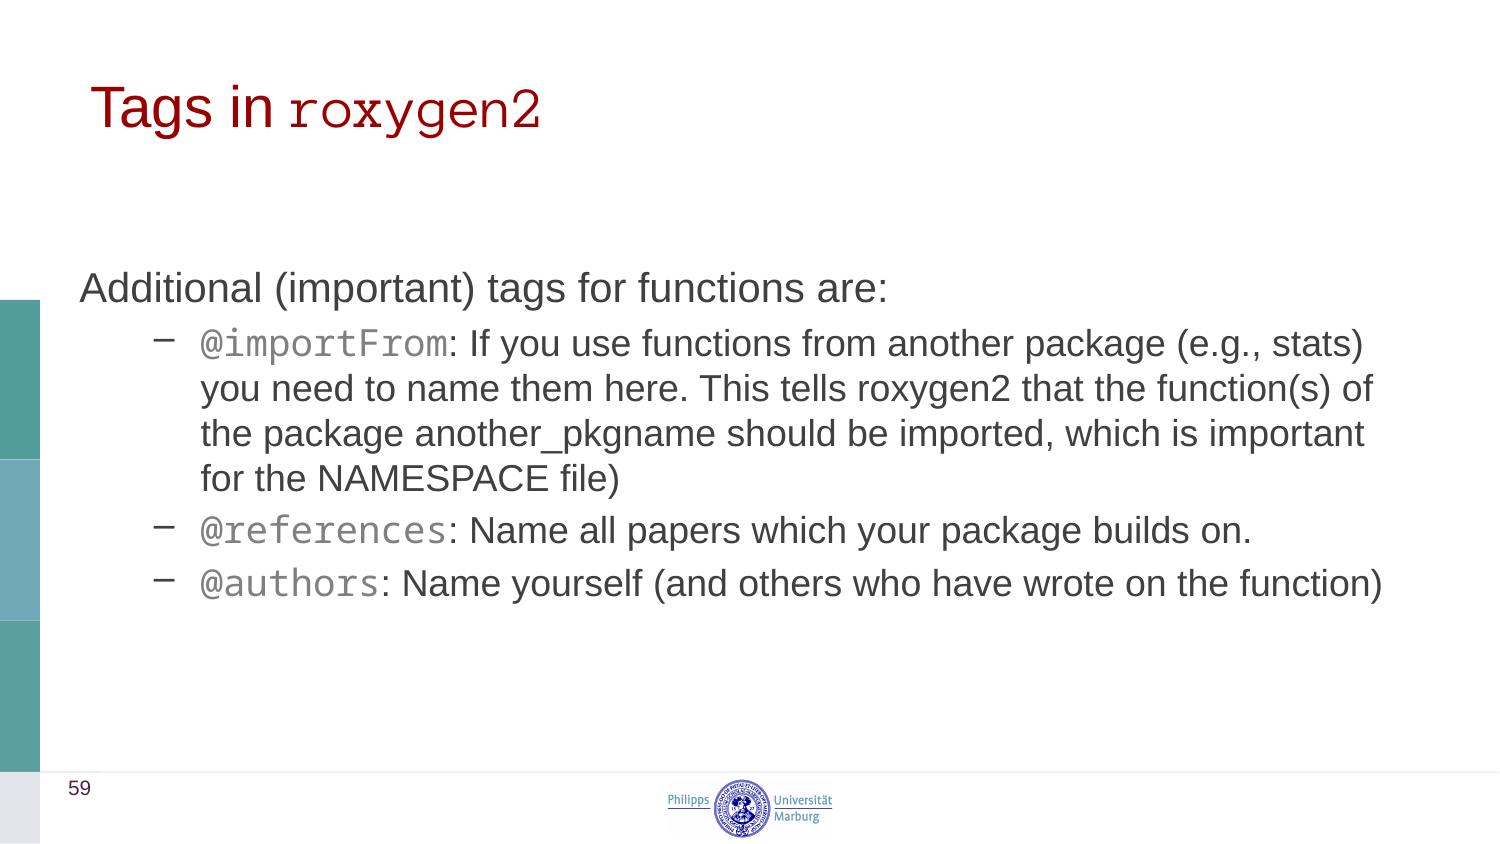

# Tags in roxygen2
Additional (important) tags for functions are:
@importFrom: If you use functions from another package (e.g., stats) you need to name them here. This tells roxygen2 that the function(s) of the package another_pkgname should be imported, which is important for the NAMESPACE file)
@references: Name all papers which your package builds on.
@authors: Name yourself (and others who have wrote on the function)
59